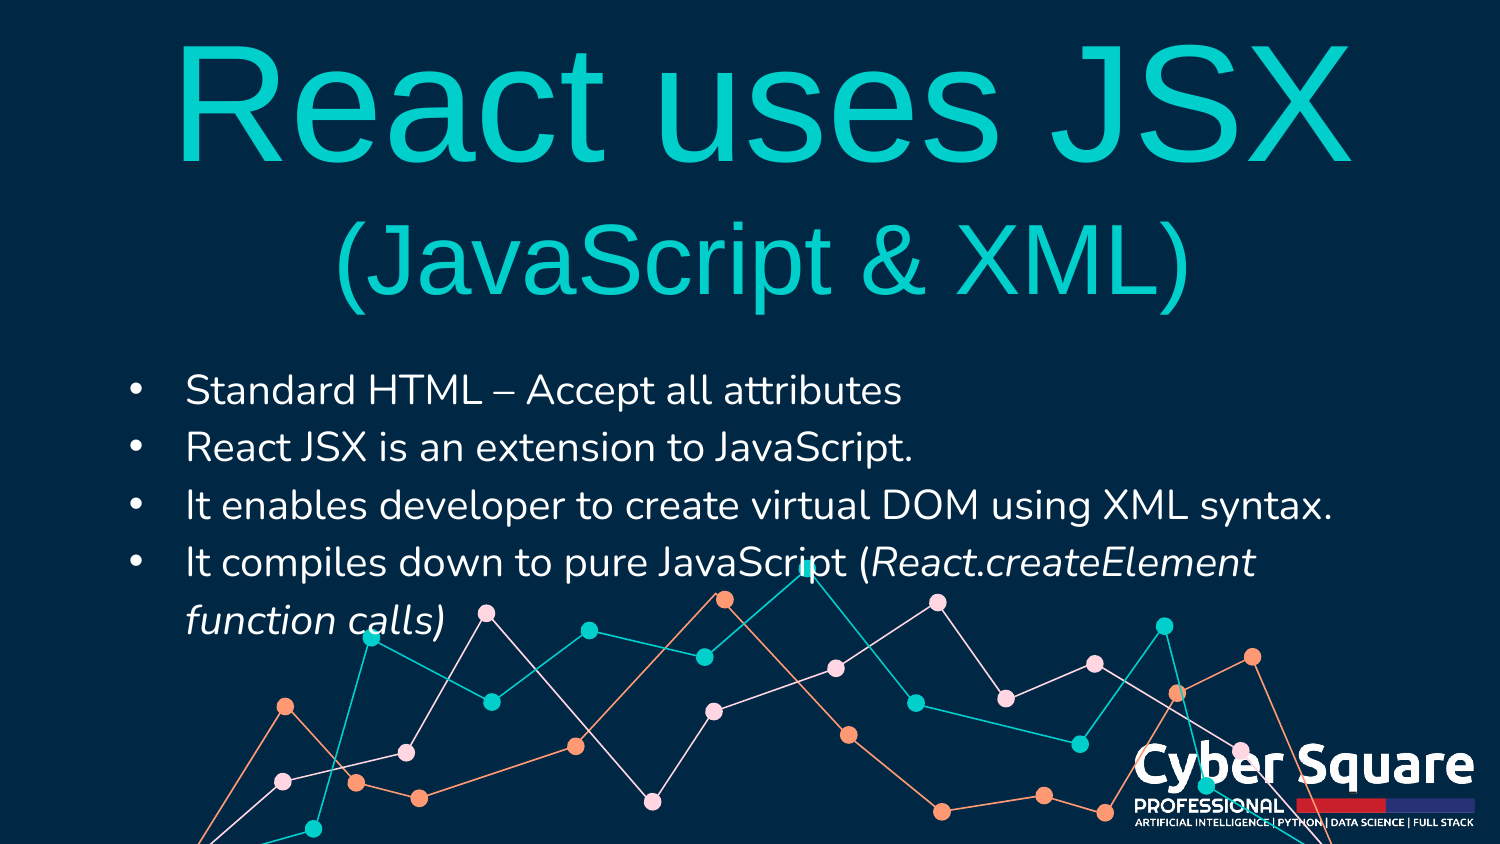

# React uses JSX (JavaScript & XML)
Standard HTML – Accept all attributes
React JSX is an extension to JavaScript.
It enables developer to create virtual DOM using XML syntax.
It compiles down to pure JavaScript (React.createElement function calls)